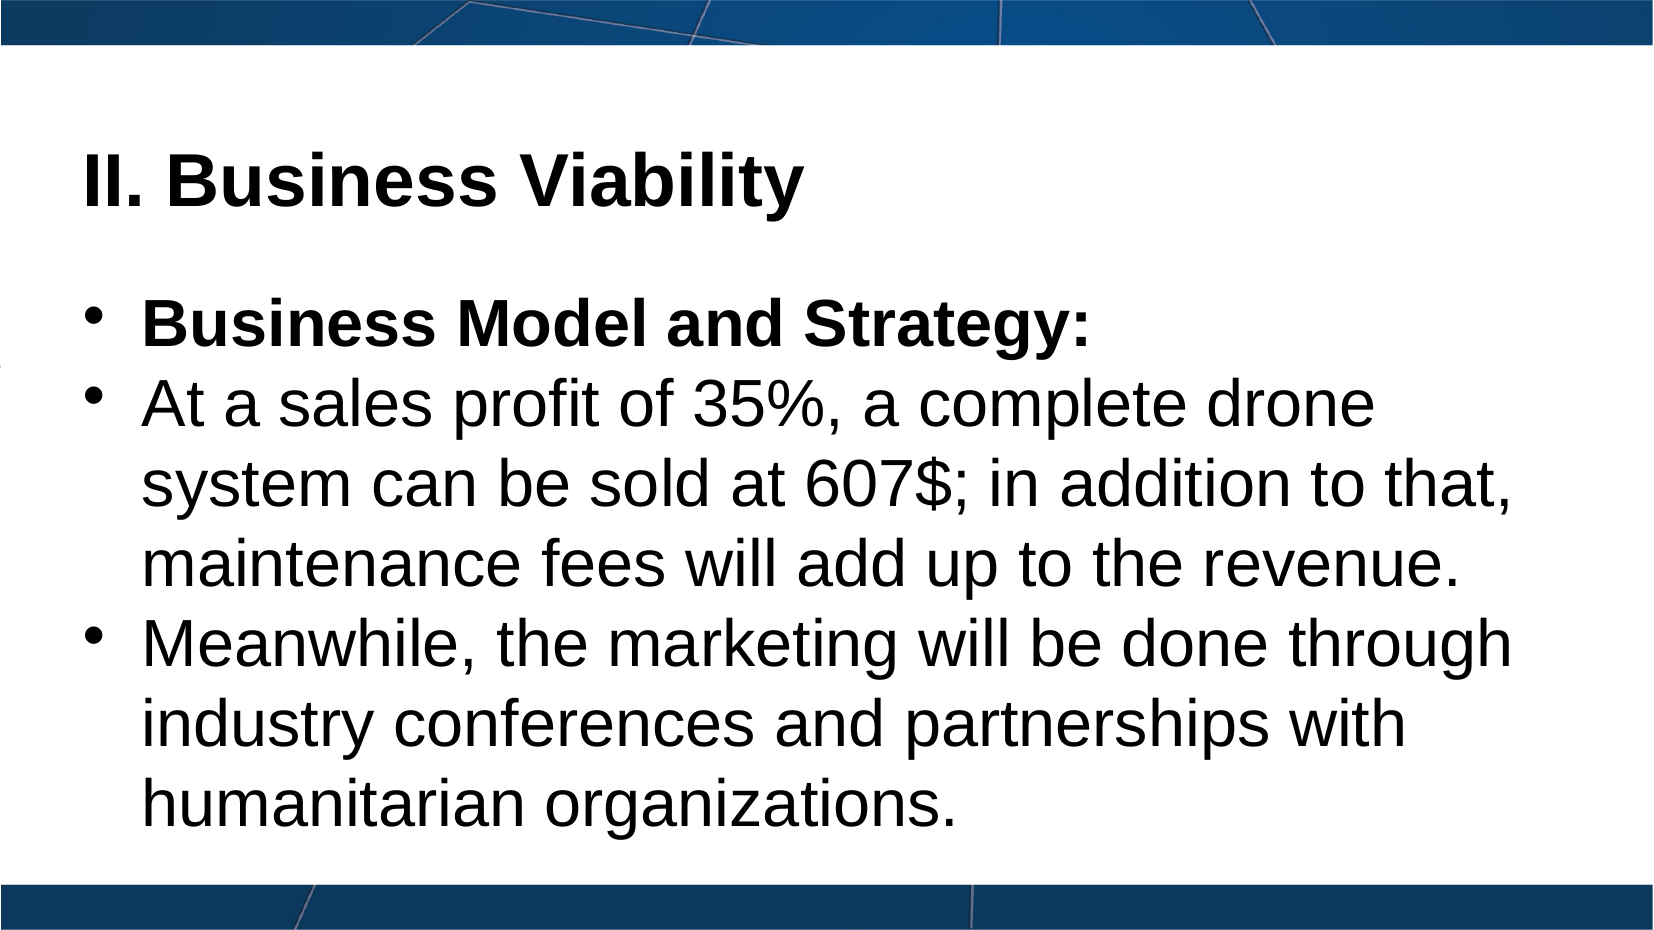

# II. Business Viability
Business Model and Strategy:
At a sales profit of 35%, a complete drone system can be sold at 607$; in addition to that, maintenance fees will add up to the revenue.
Meanwhile, the marketing will be done through industry conferences and partnerships with humanitarian organizations.